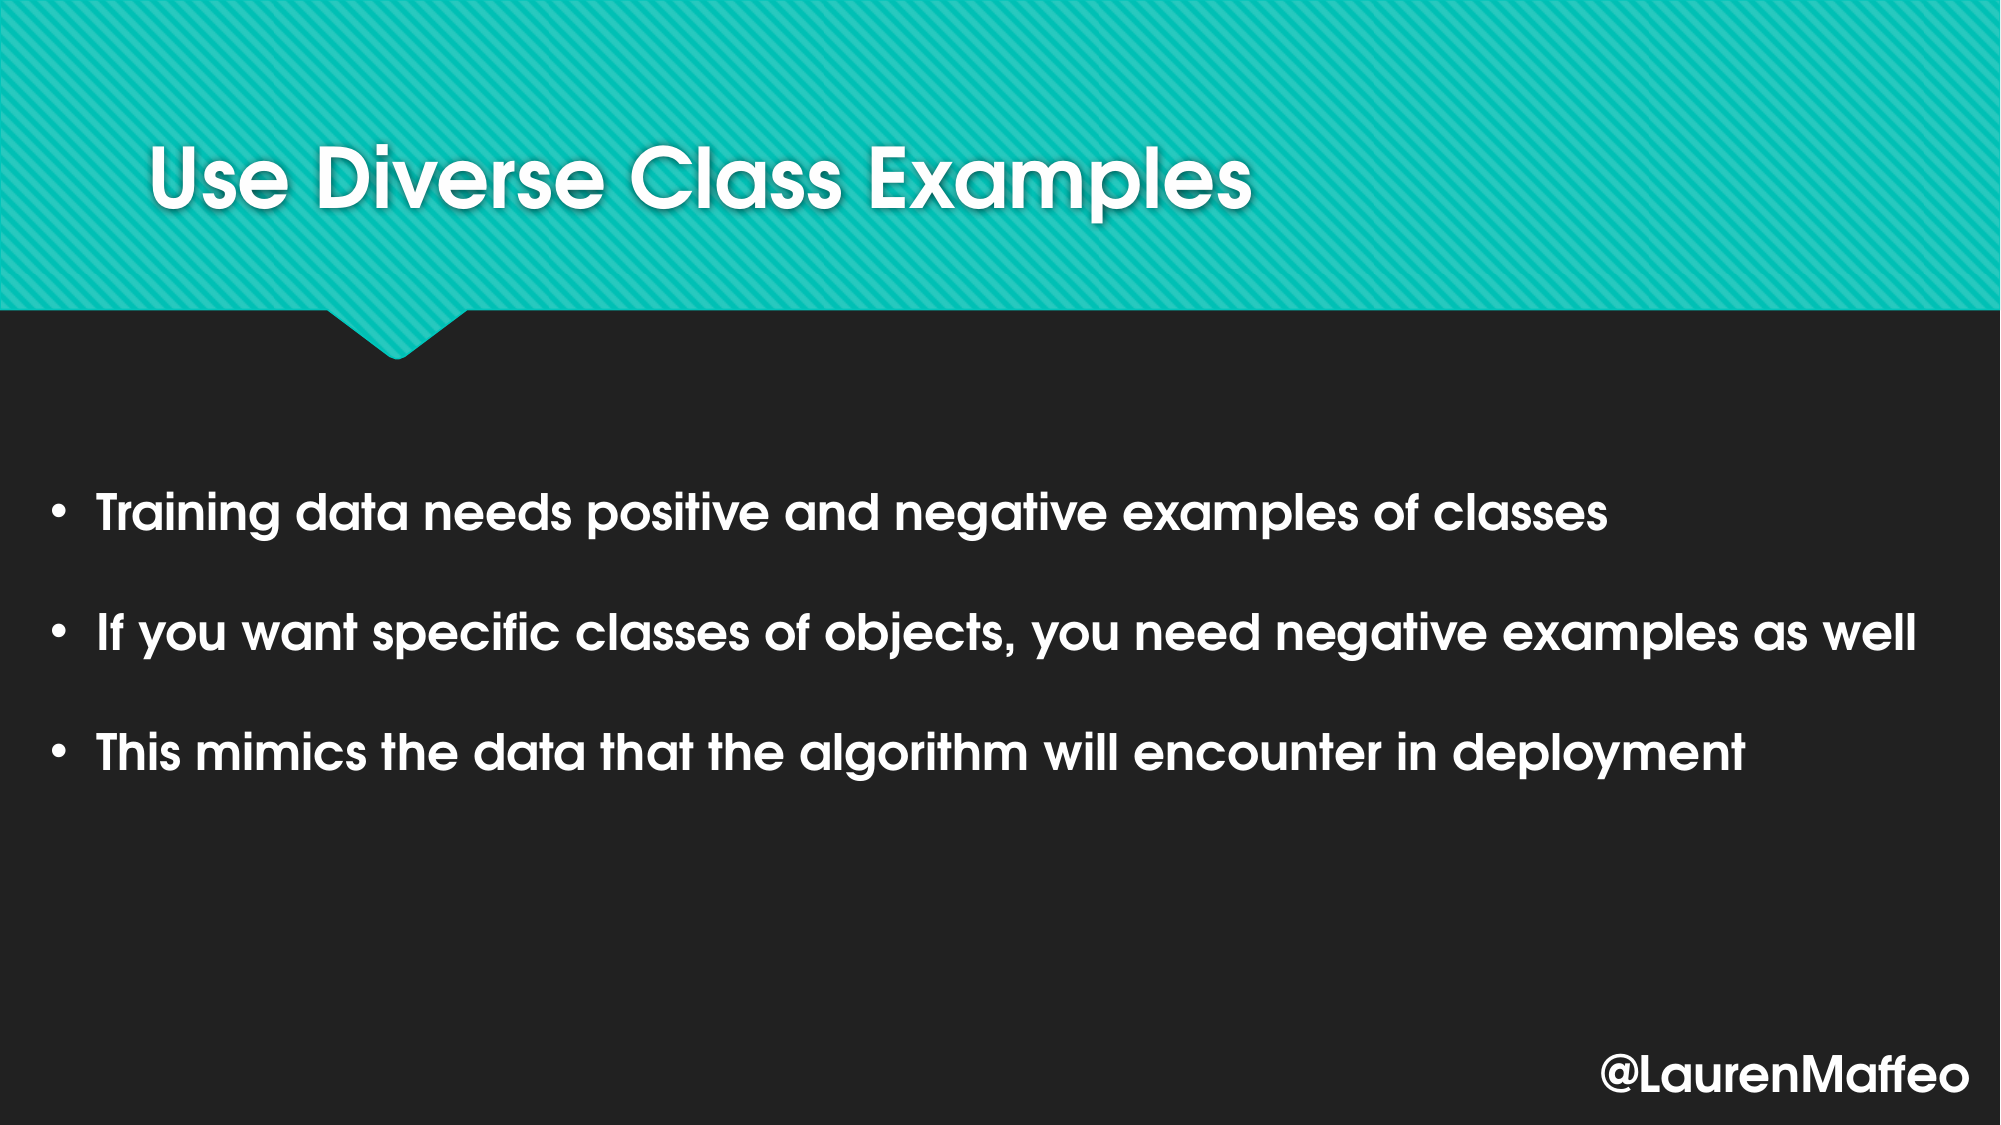

# Use Diverse Class Examples
Training data needs positive and negative examples of classes

If you want specific classes of objects, you need negative examples as well

This mimics the data that the algorithm will encounter in deployment
@LaurenMaffeo